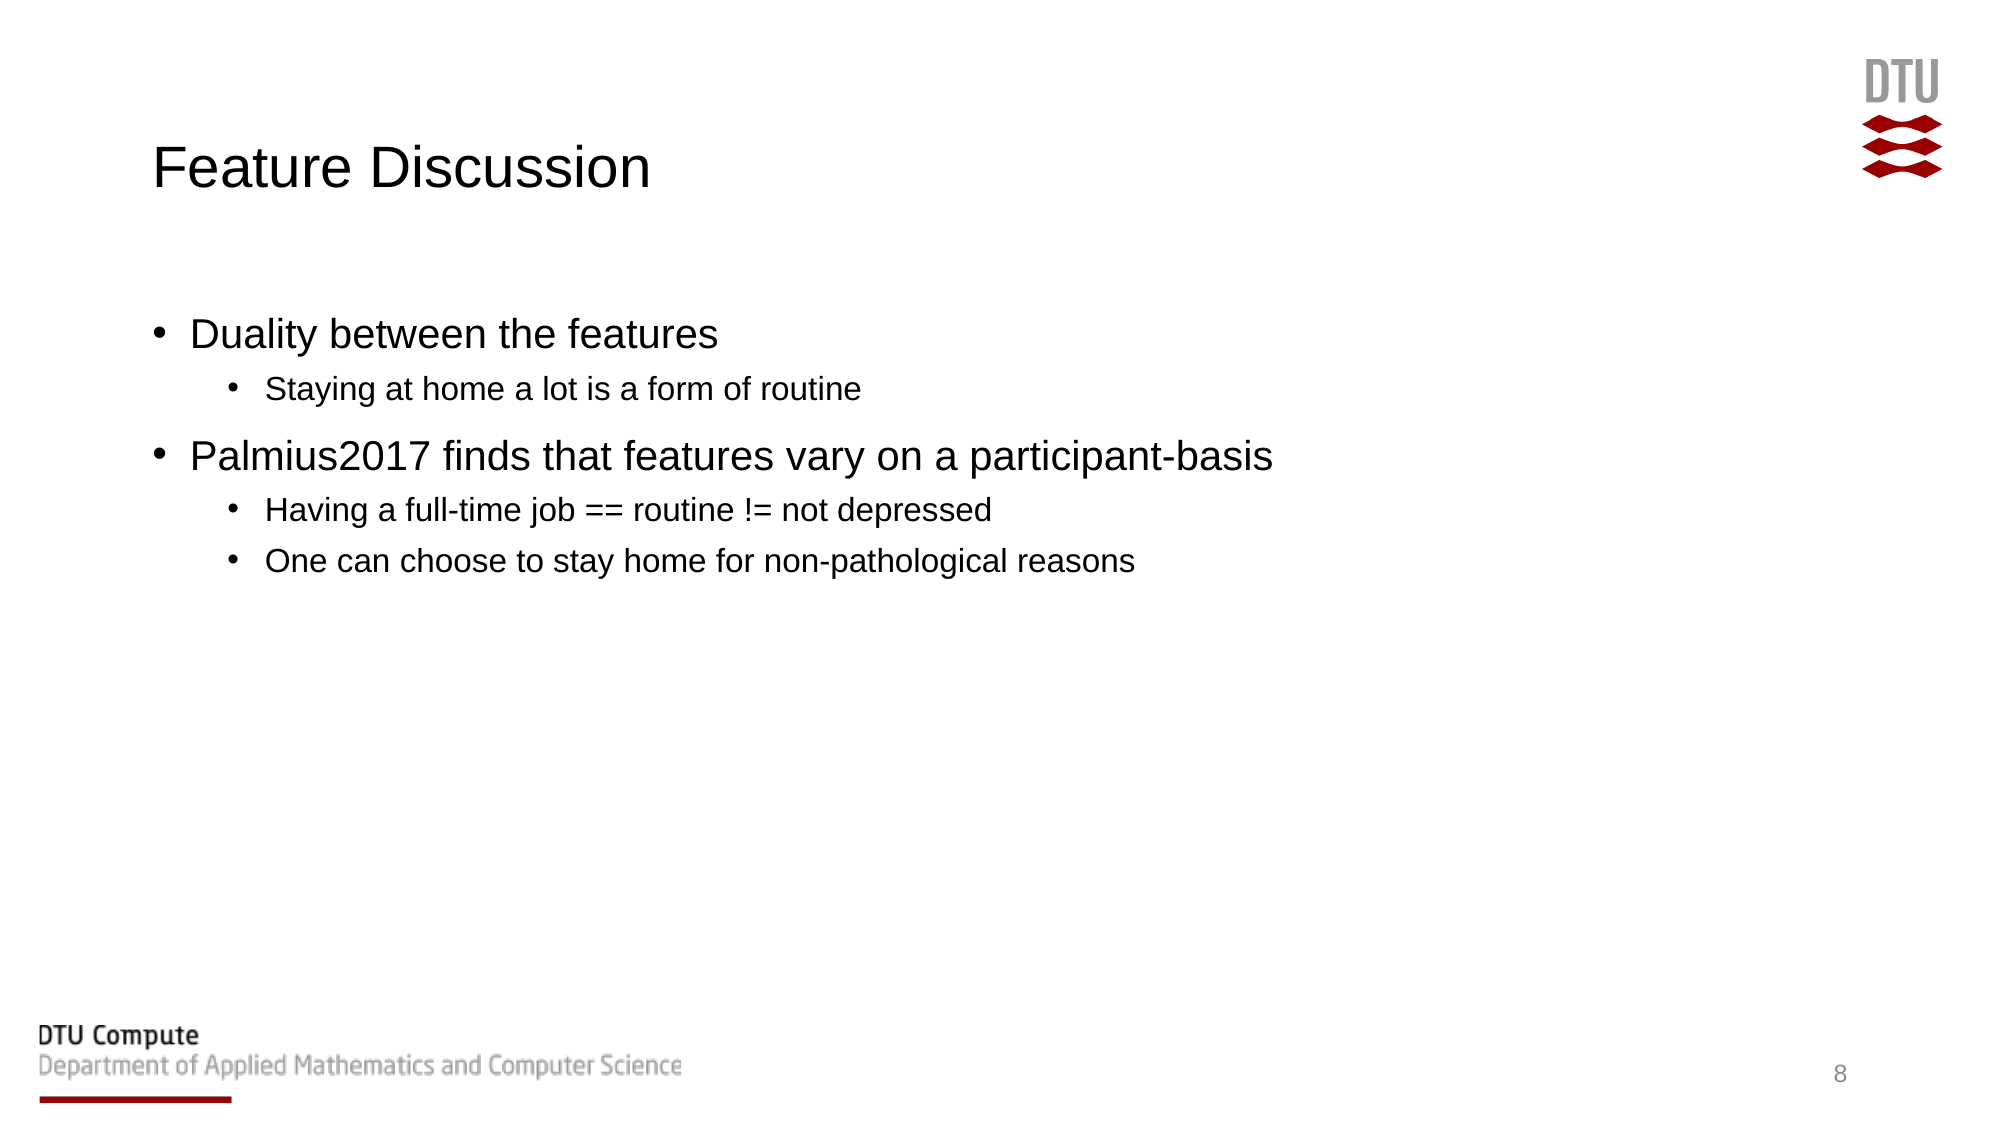

# Feature Discussion
Duality between the features
Staying at home a lot is a form of routine
Palmius2017 finds that features vary on a participant-basis
Having a full-time job == routine != not depressed
One can choose to stay home for non-pathological reasons

8